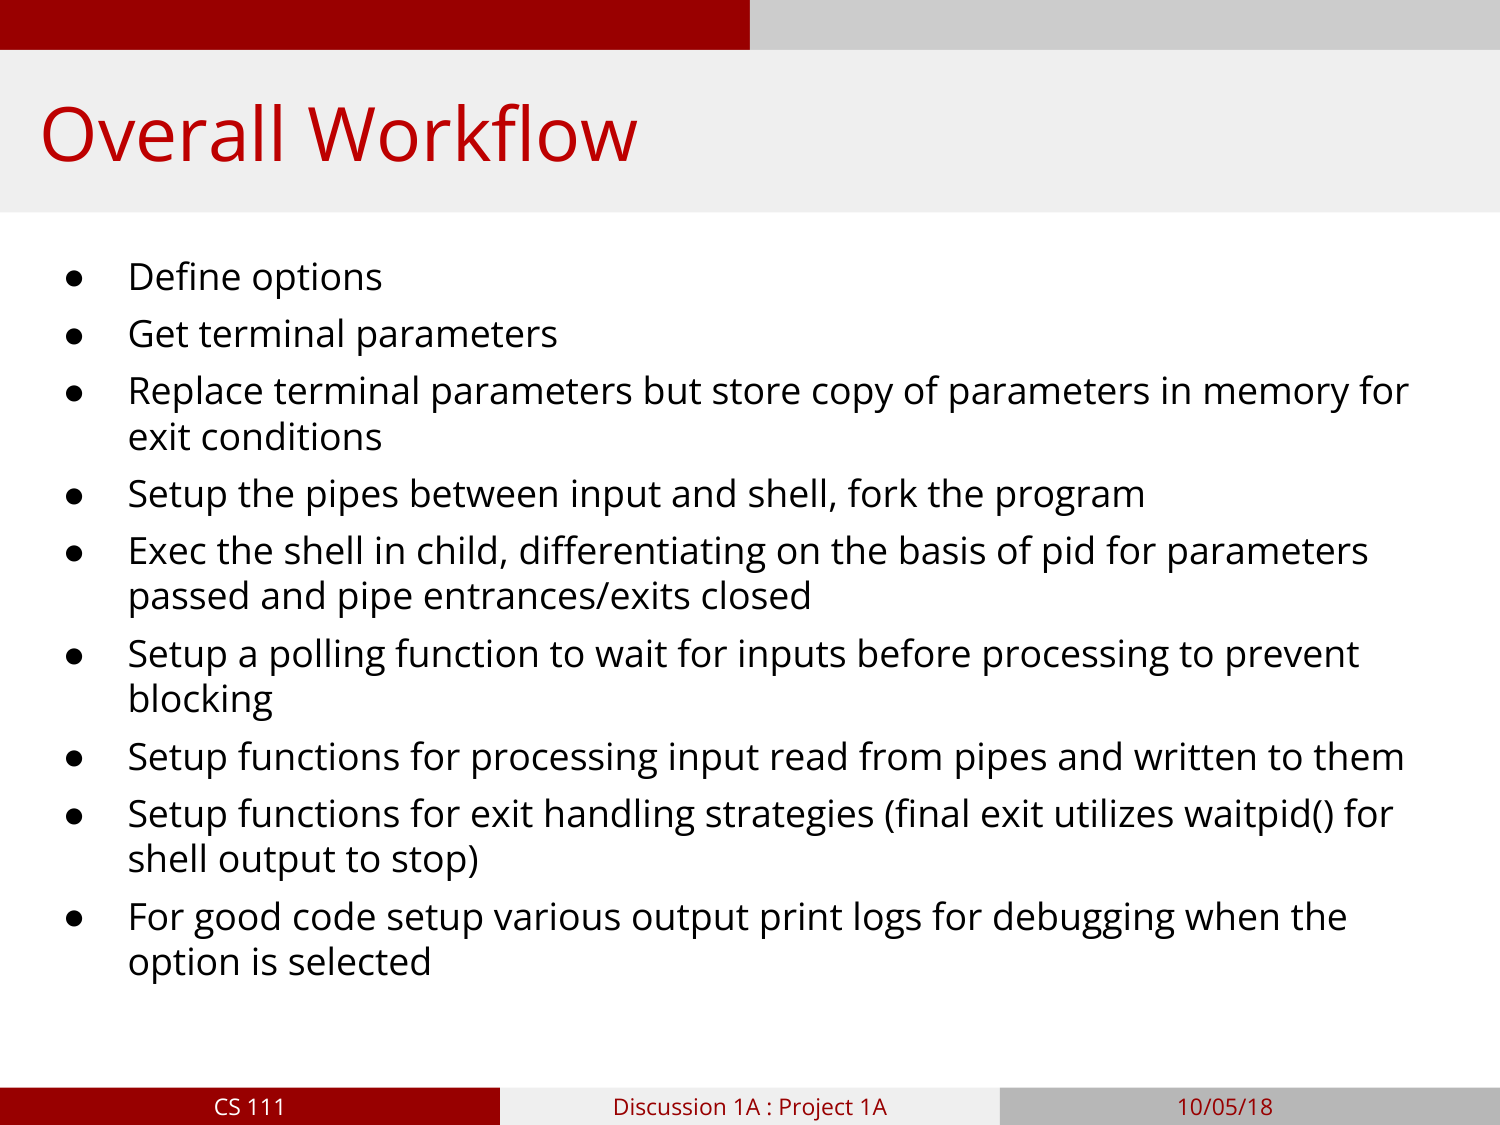

# Overall Workflow
Define options
Get terminal parameters
Replace terminal parameters but store copy of parameters in memory for exit conditions
Setup the pipes between input and shell, fork the program
Exec the shell in child, differentiating on the basis of pid for parameters passed and pipe entrances/exits closed
Setup a polling function to wait for inputs before processing to prevent blocking
Setup functions for processing input read from pipes and written to them
Setup functions for exit handling strategies (final exit utilizes waitpid() for shell output to stop)
For good code setup various output print logs for debugging when the option is selected